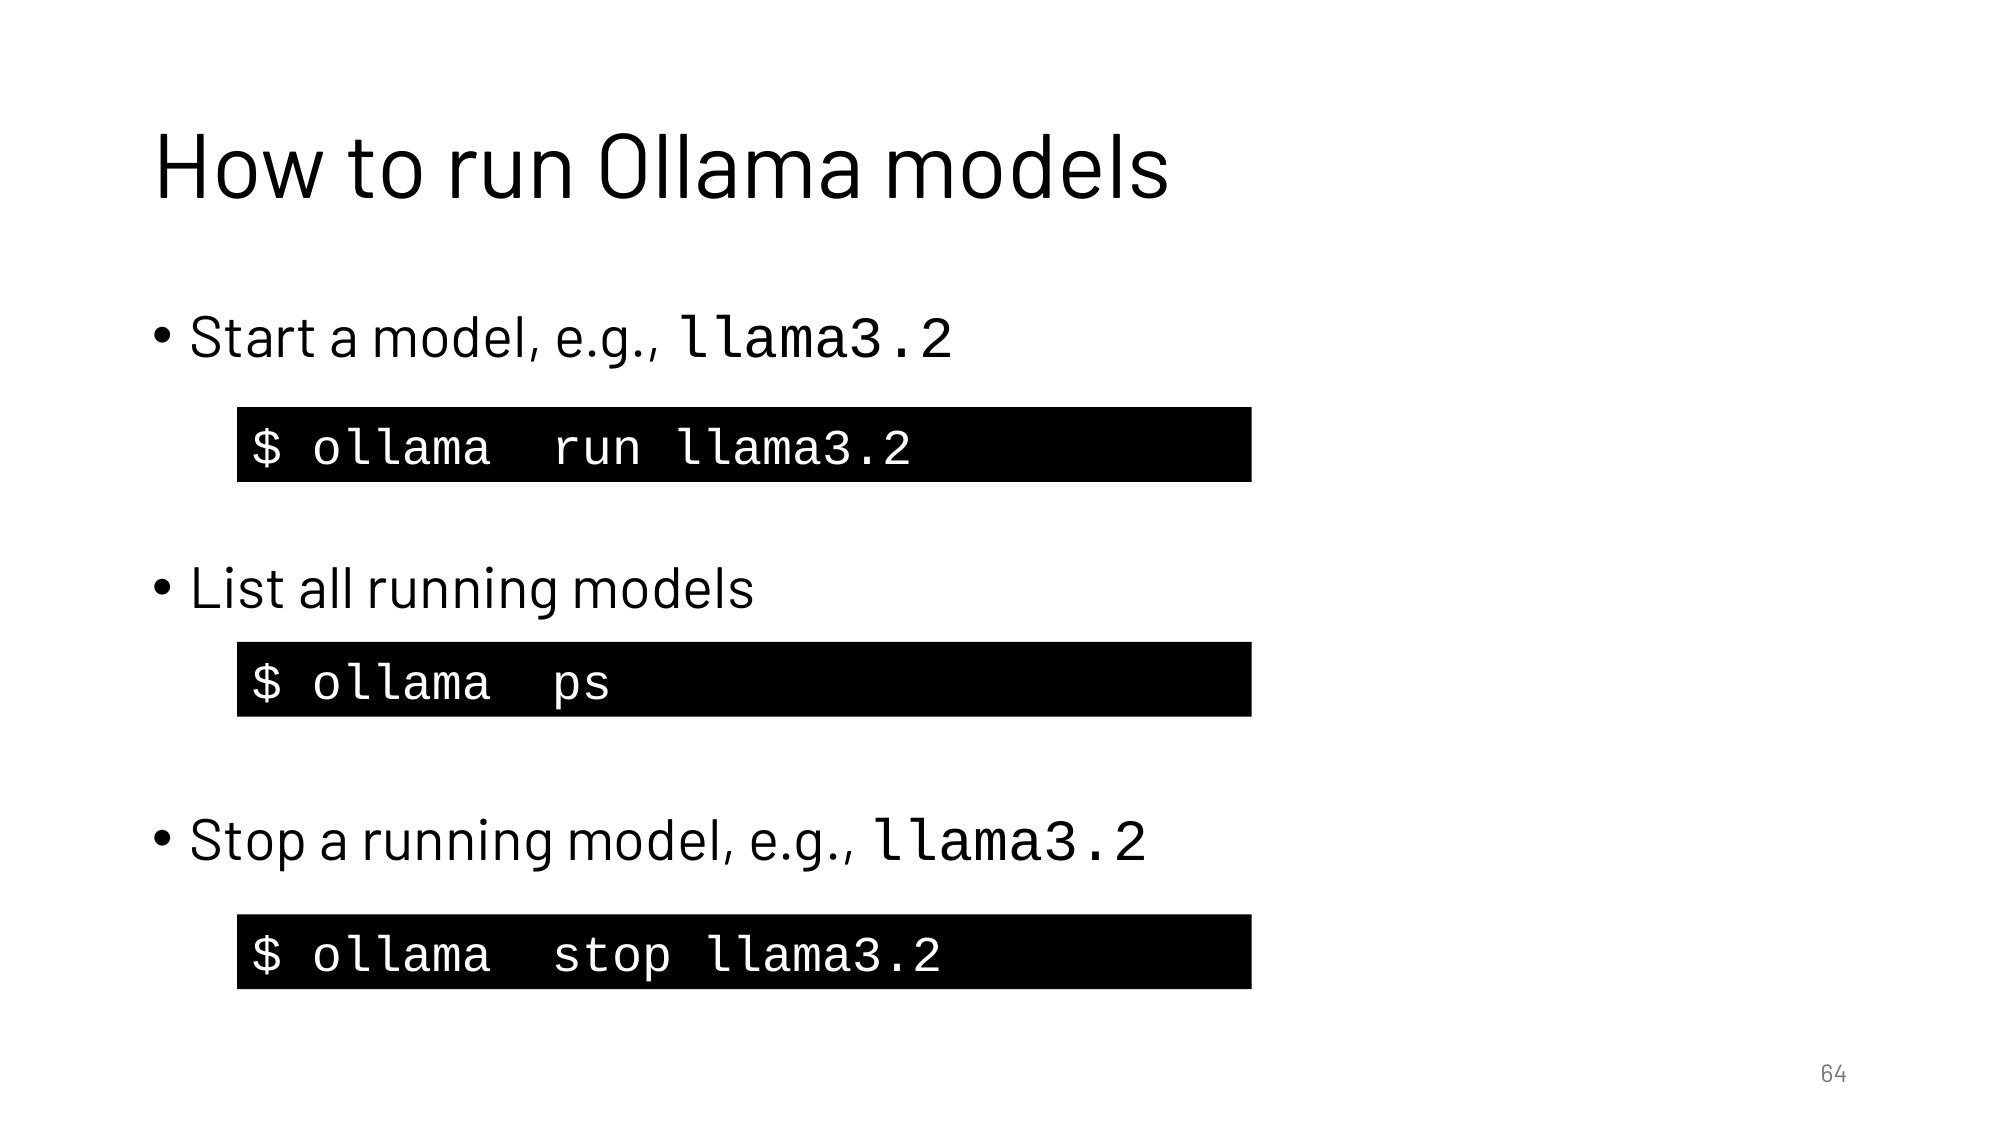

# How to run Ollama models
Start a model, e.g., llama3.2

List all running models

Stop a running model, e.g., llama3.2
$ ollama  run llama3.2
$ ollama  ps
$ ollama  stop llama3.2
64